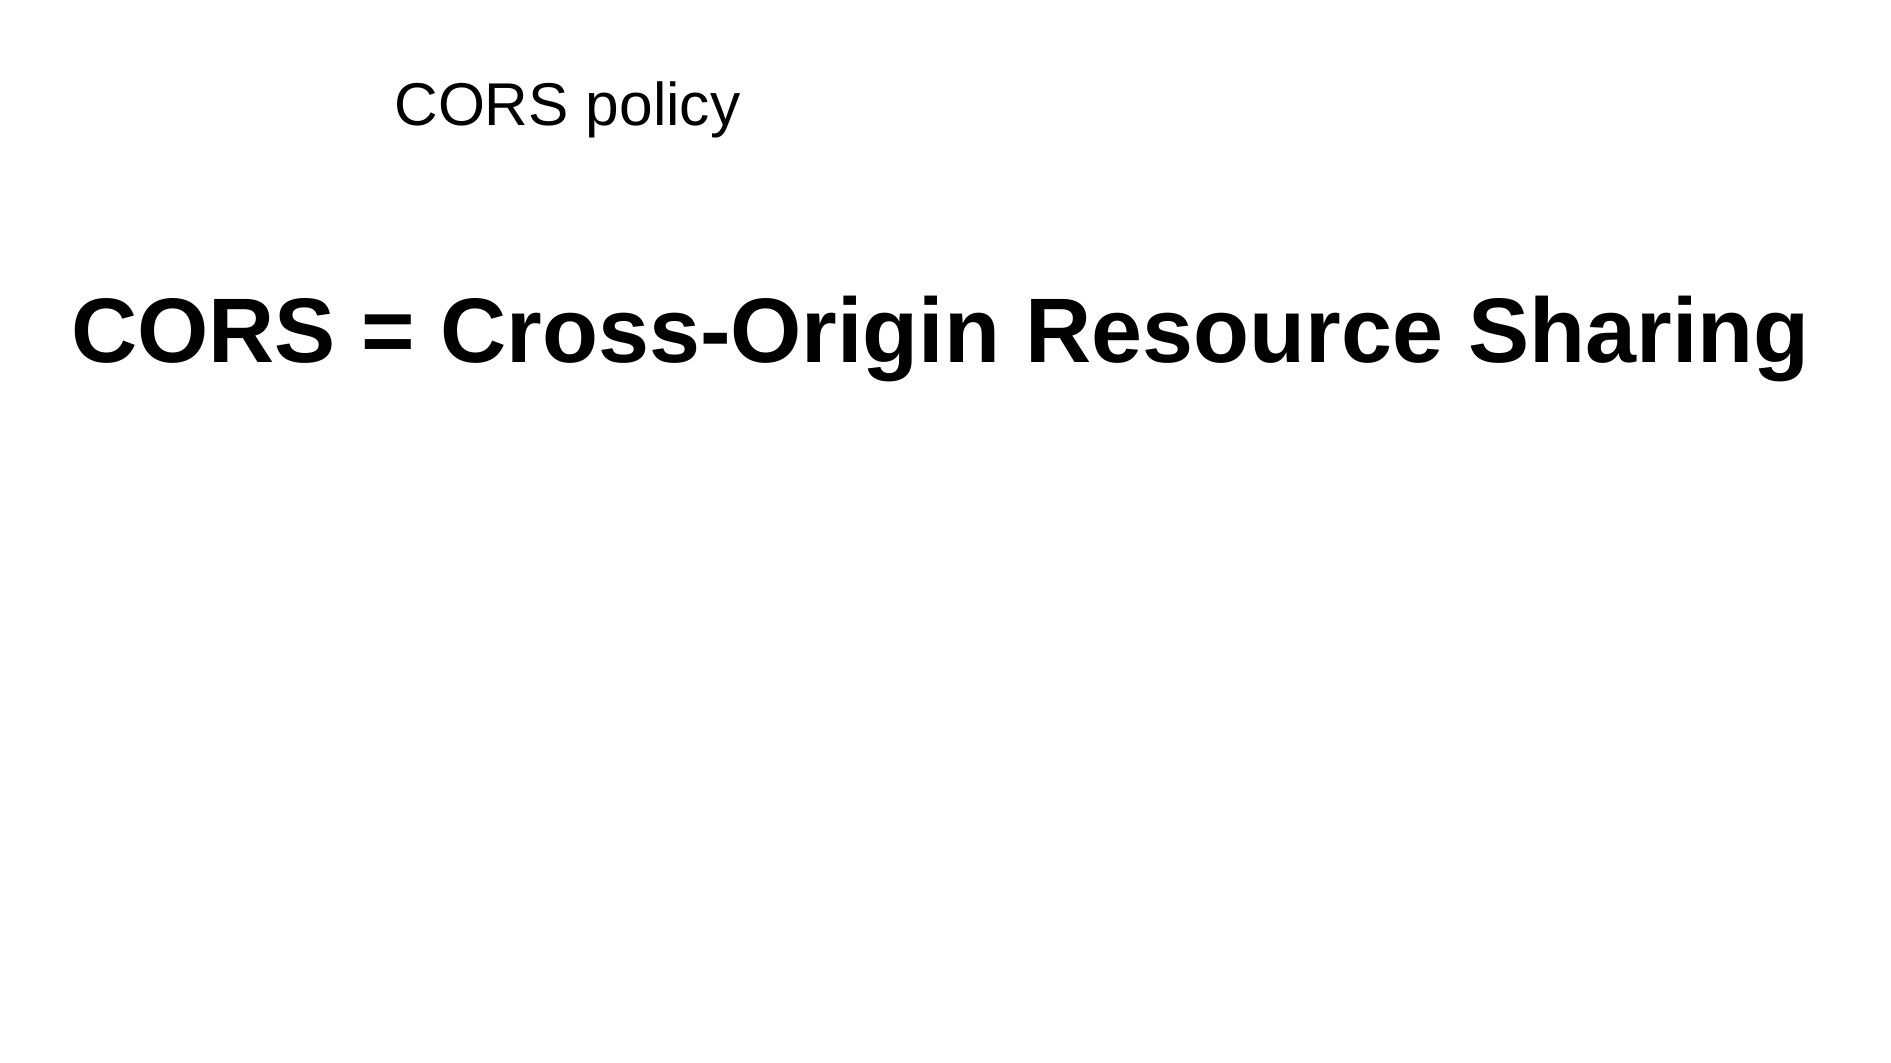

# CORS policy
CORS = Cross-Origin Resource Sharing